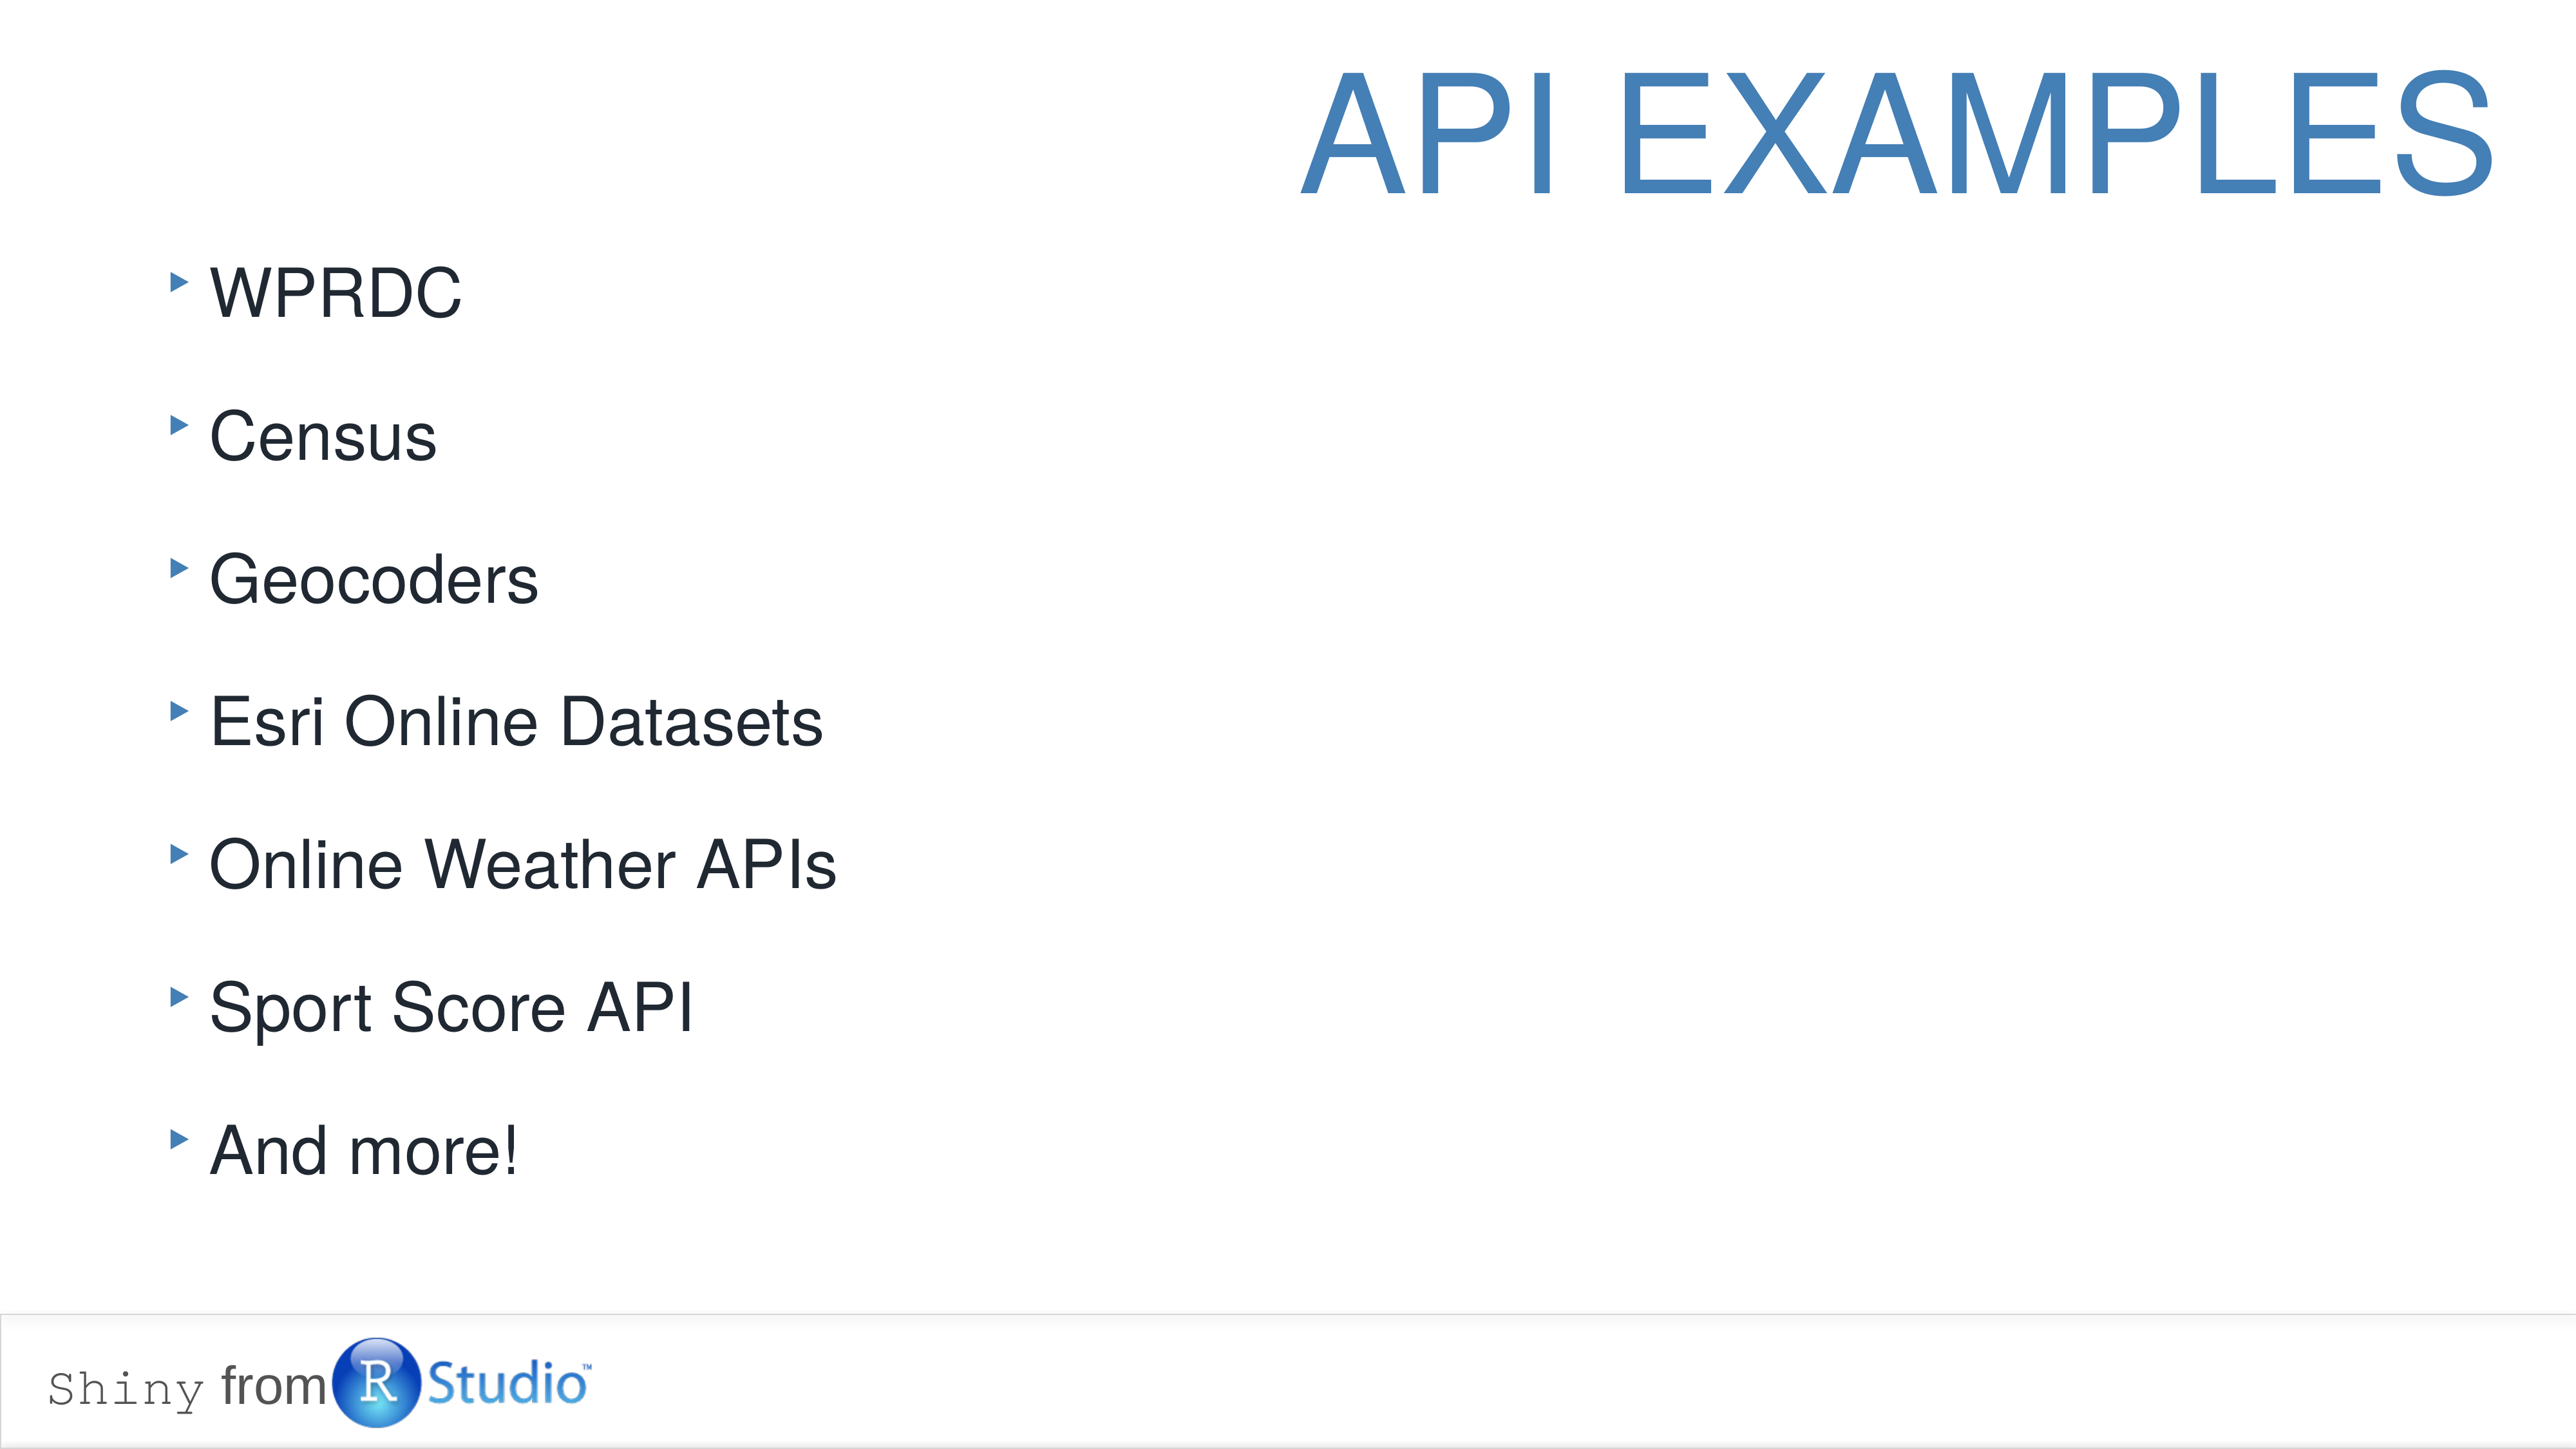

# API Examples
WPRDC
Census
Geocoders
Esri Online Datasets
Online Weather APIs
Sport Score API
And more!